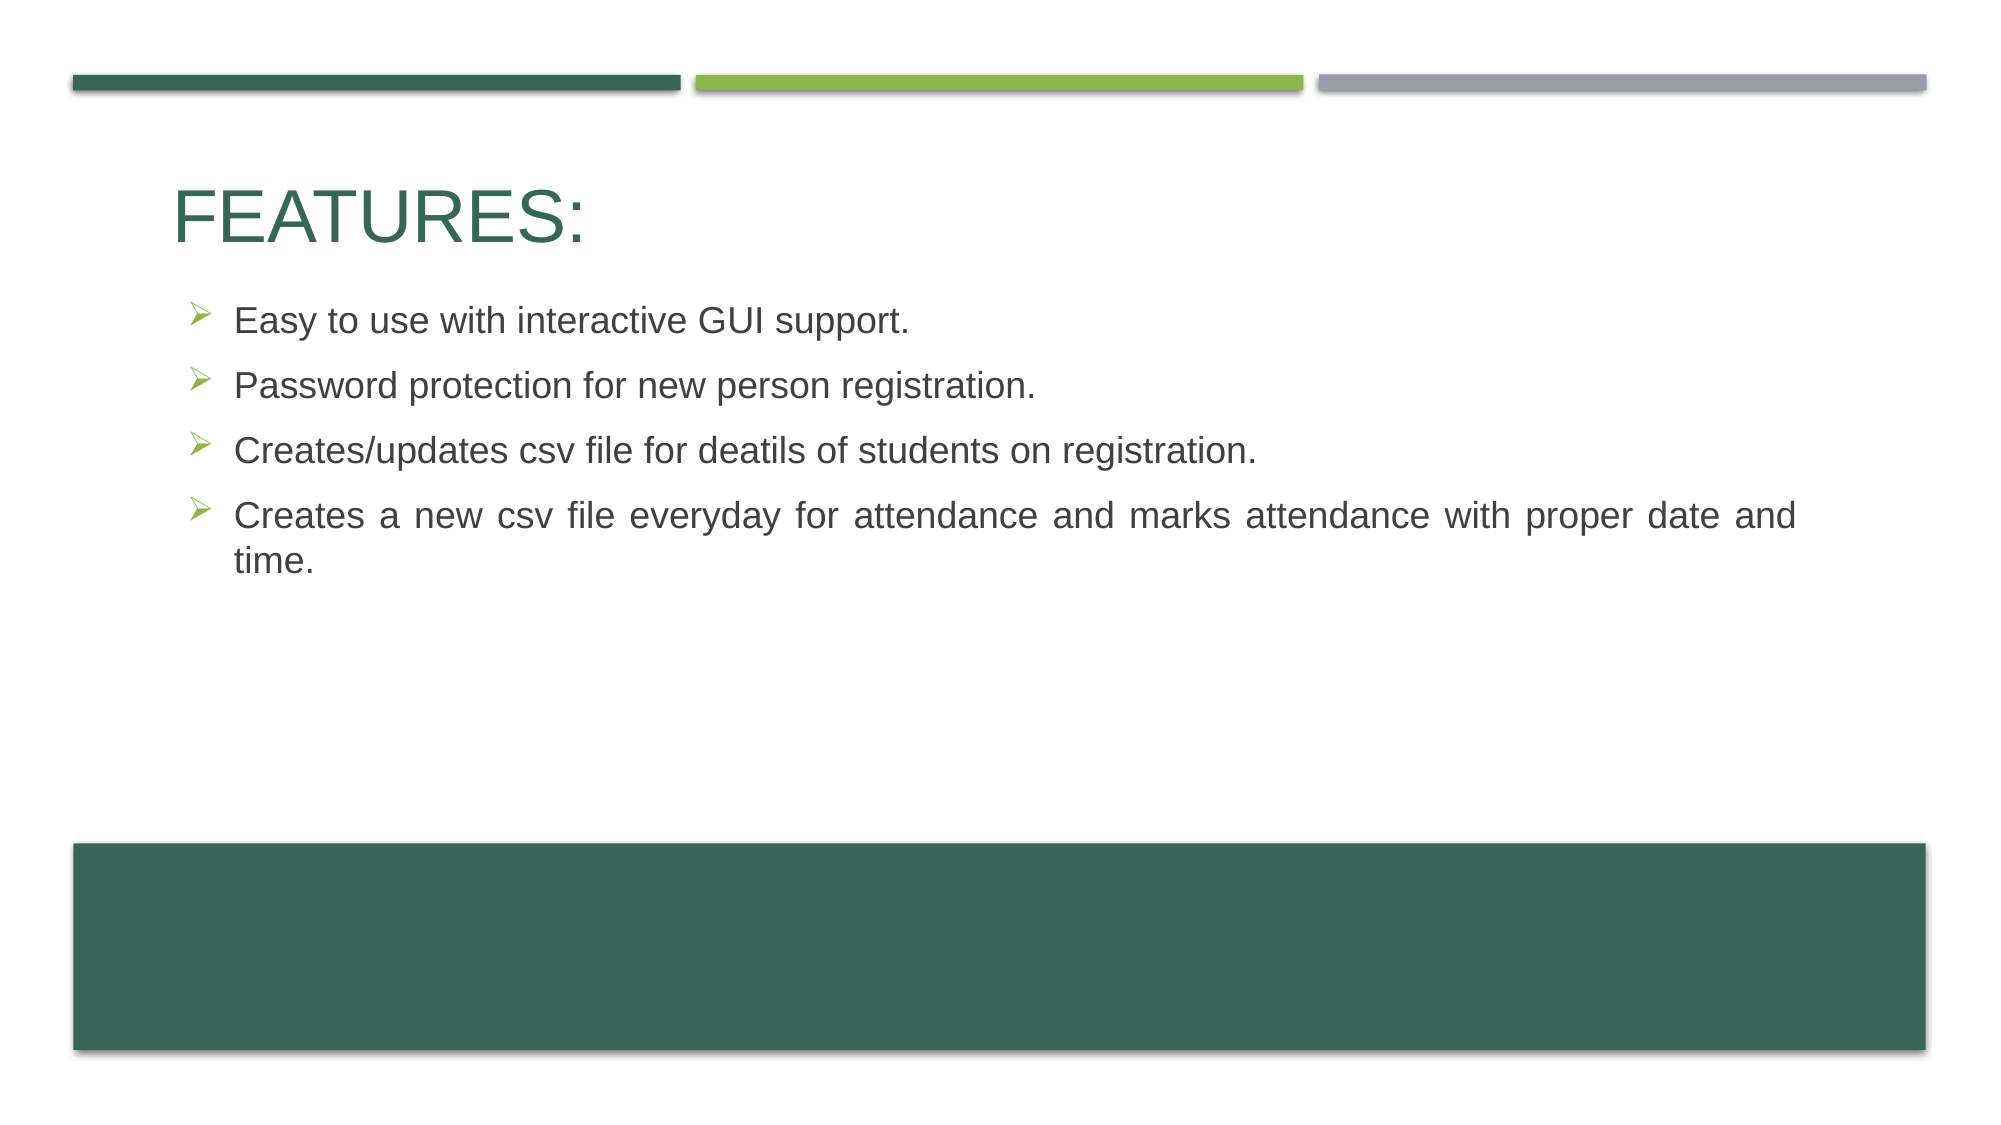

# FEATURES:
Easy to use with interactive GUI support.
Password protection for new person registration.
Creates/updates csv file for deatils of students on registration.
Creates a new csv file everyday for attendance and marks attendance with proper date and time.